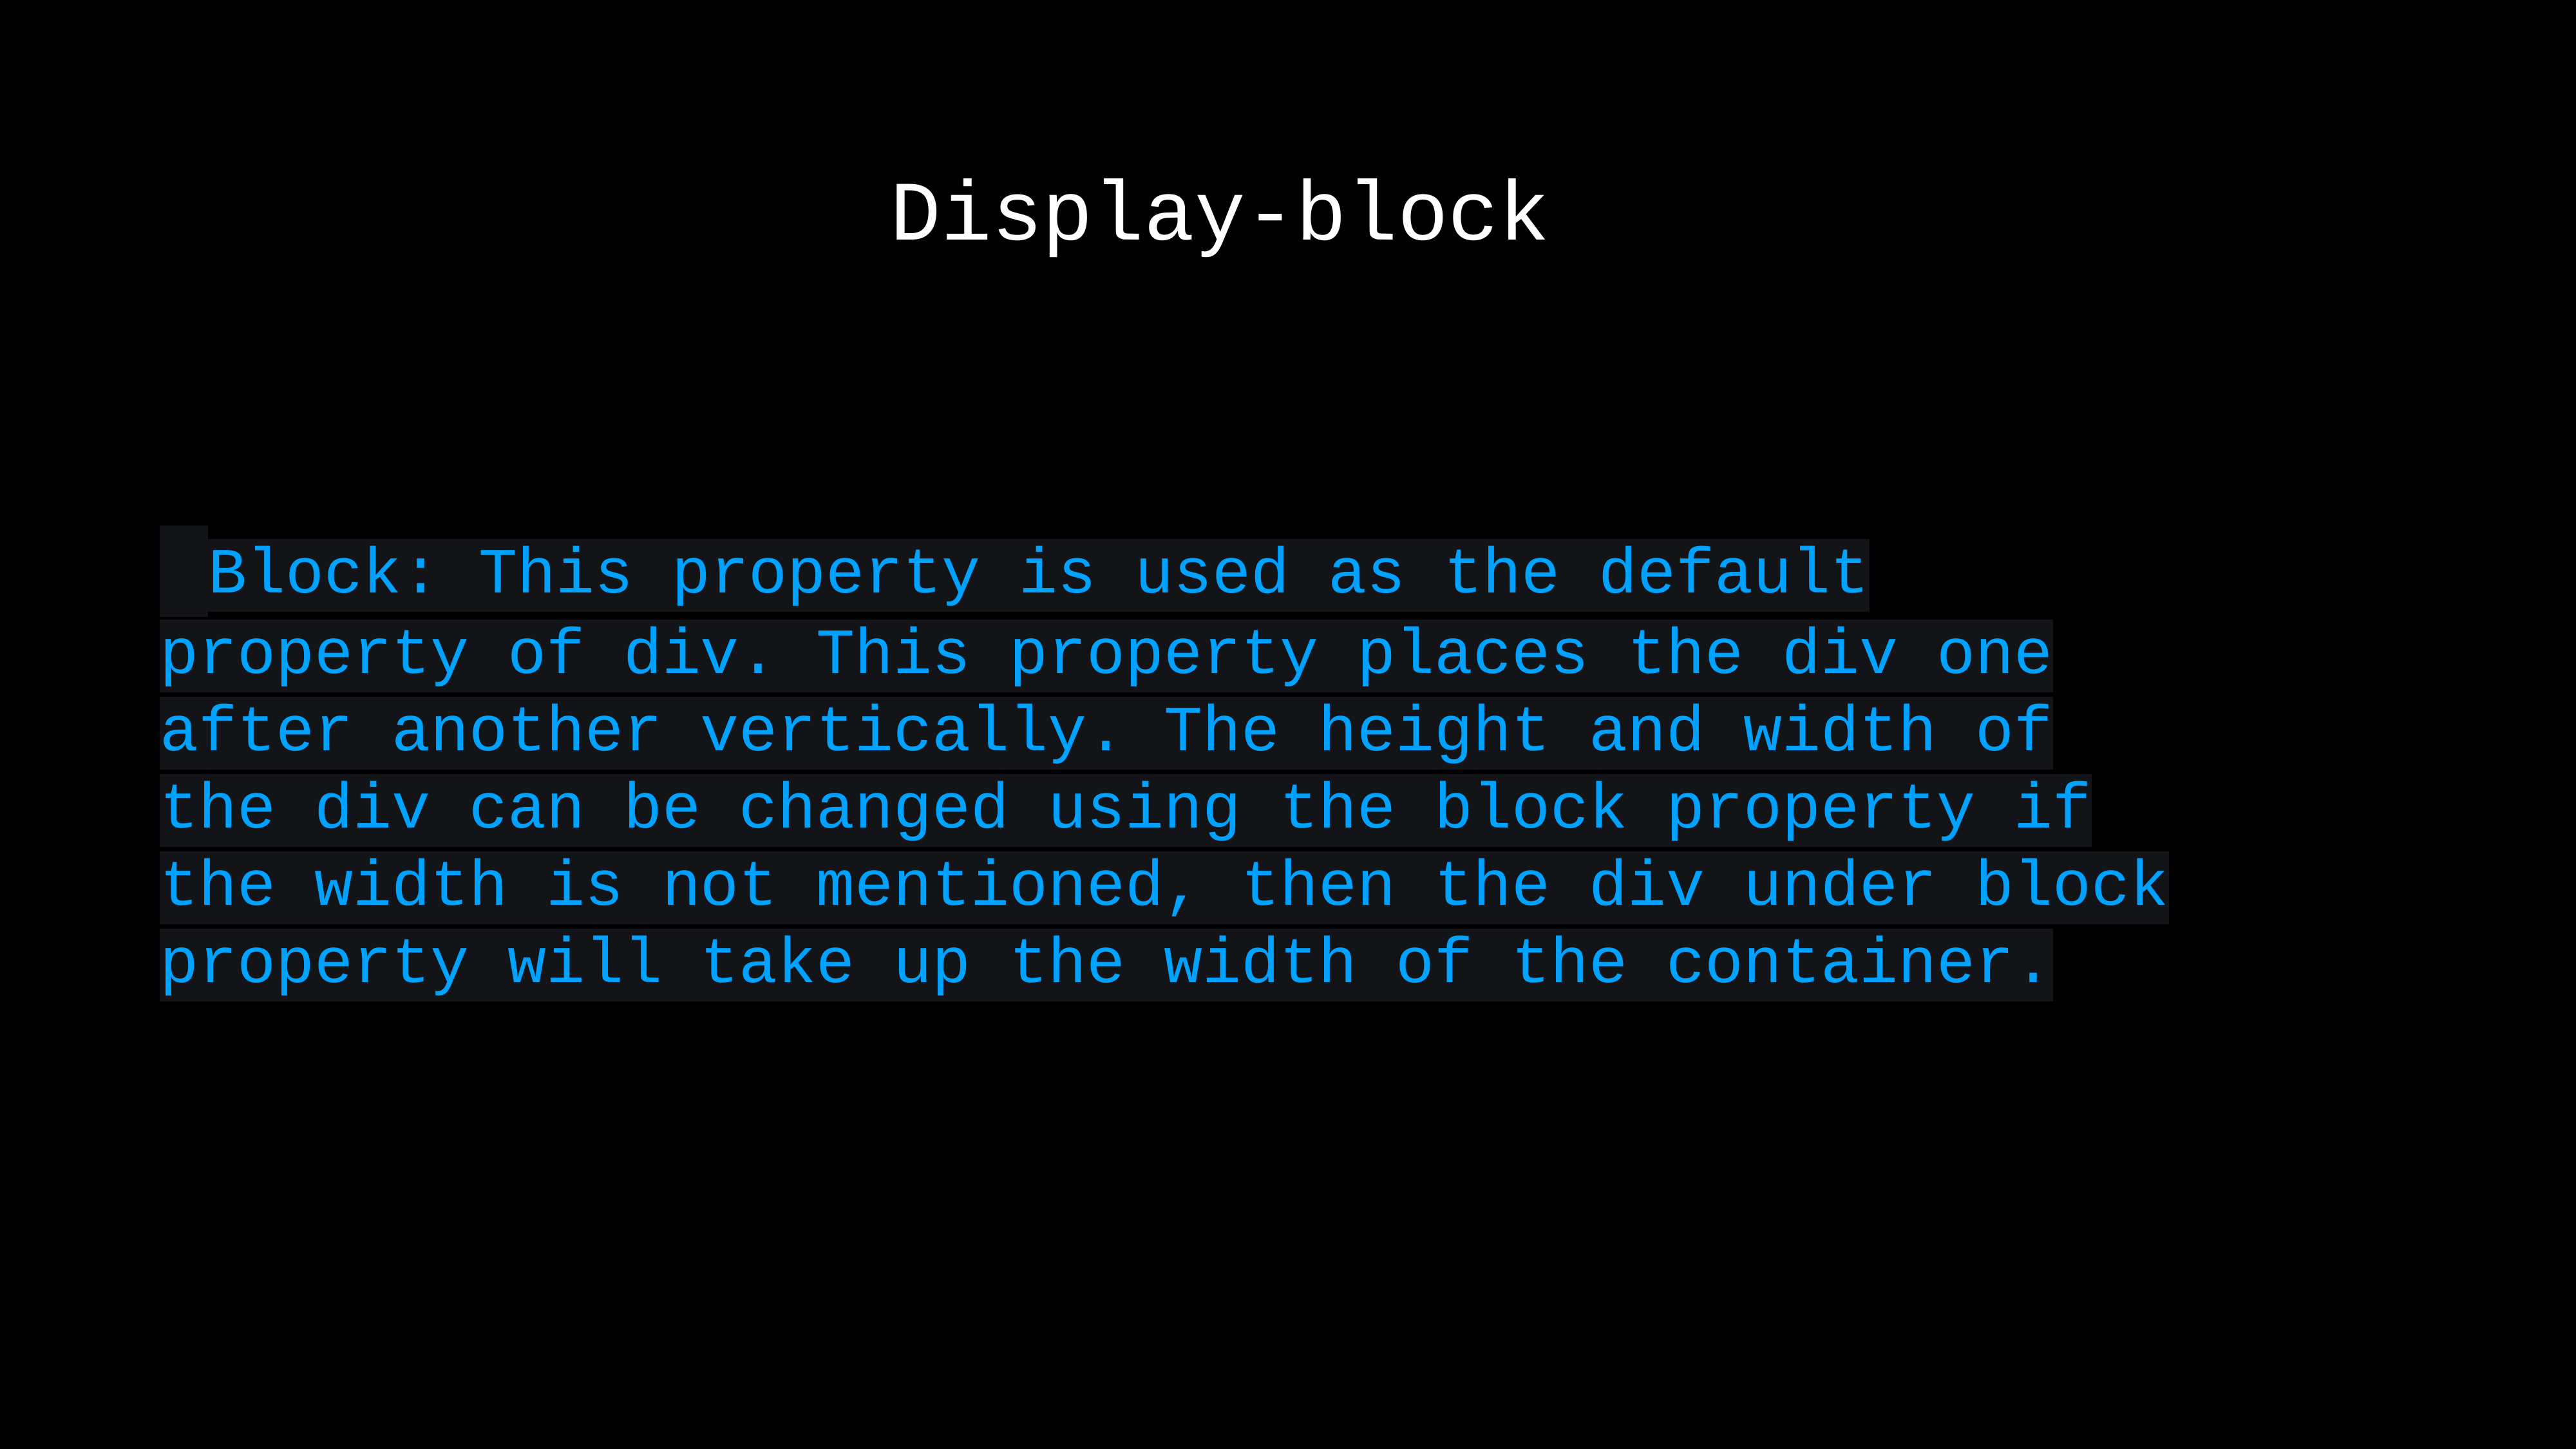

Display-block

 Block: This property is used as the default property of div. This property places the div one after another vertically. The height and width of the div can be changed using the block property if the width is not mentioned, then the div under block property will take up the width of the container.